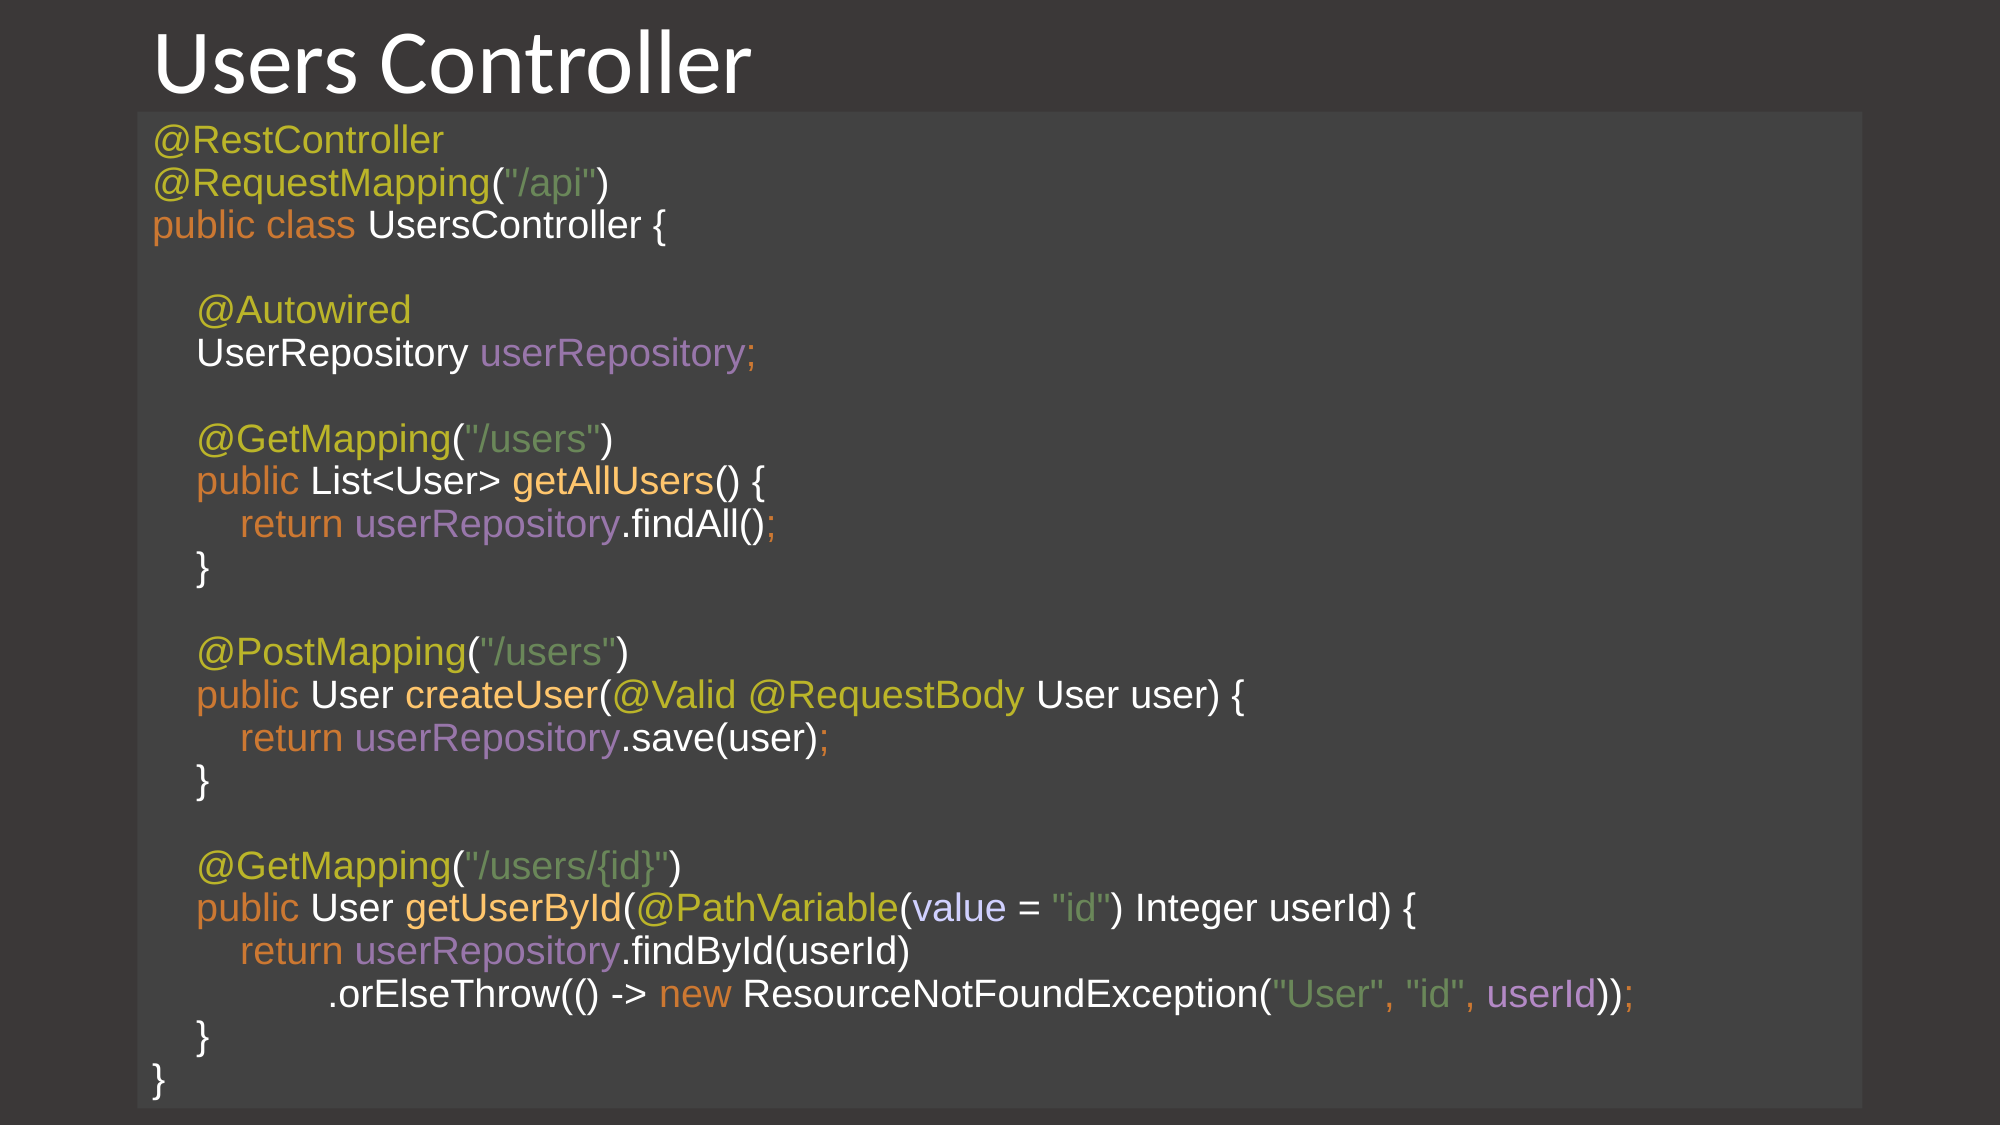

# Users Controller
@RestController
@RequestMapping("/api")
public class UsersController {
    @Autowired
    UserRepository userRepository;
    @GetMapping("/users")
    public List<User> getAllUsers() {
        return userRepository.findAll();
    }
    @PostMapping("/users")
    public User createUser(@Valid @RequestBody User user) {
        return userRepository.save(user);
    }
    @GetMapping("/users/{id}")
    public User getUserById(@PathVariable(value = "id") Integer userId) {
        return userRepository.findById(userId)
                .orElseThrow(() -> new ResourceNotFoundException("User", "id", userId));
    }
}